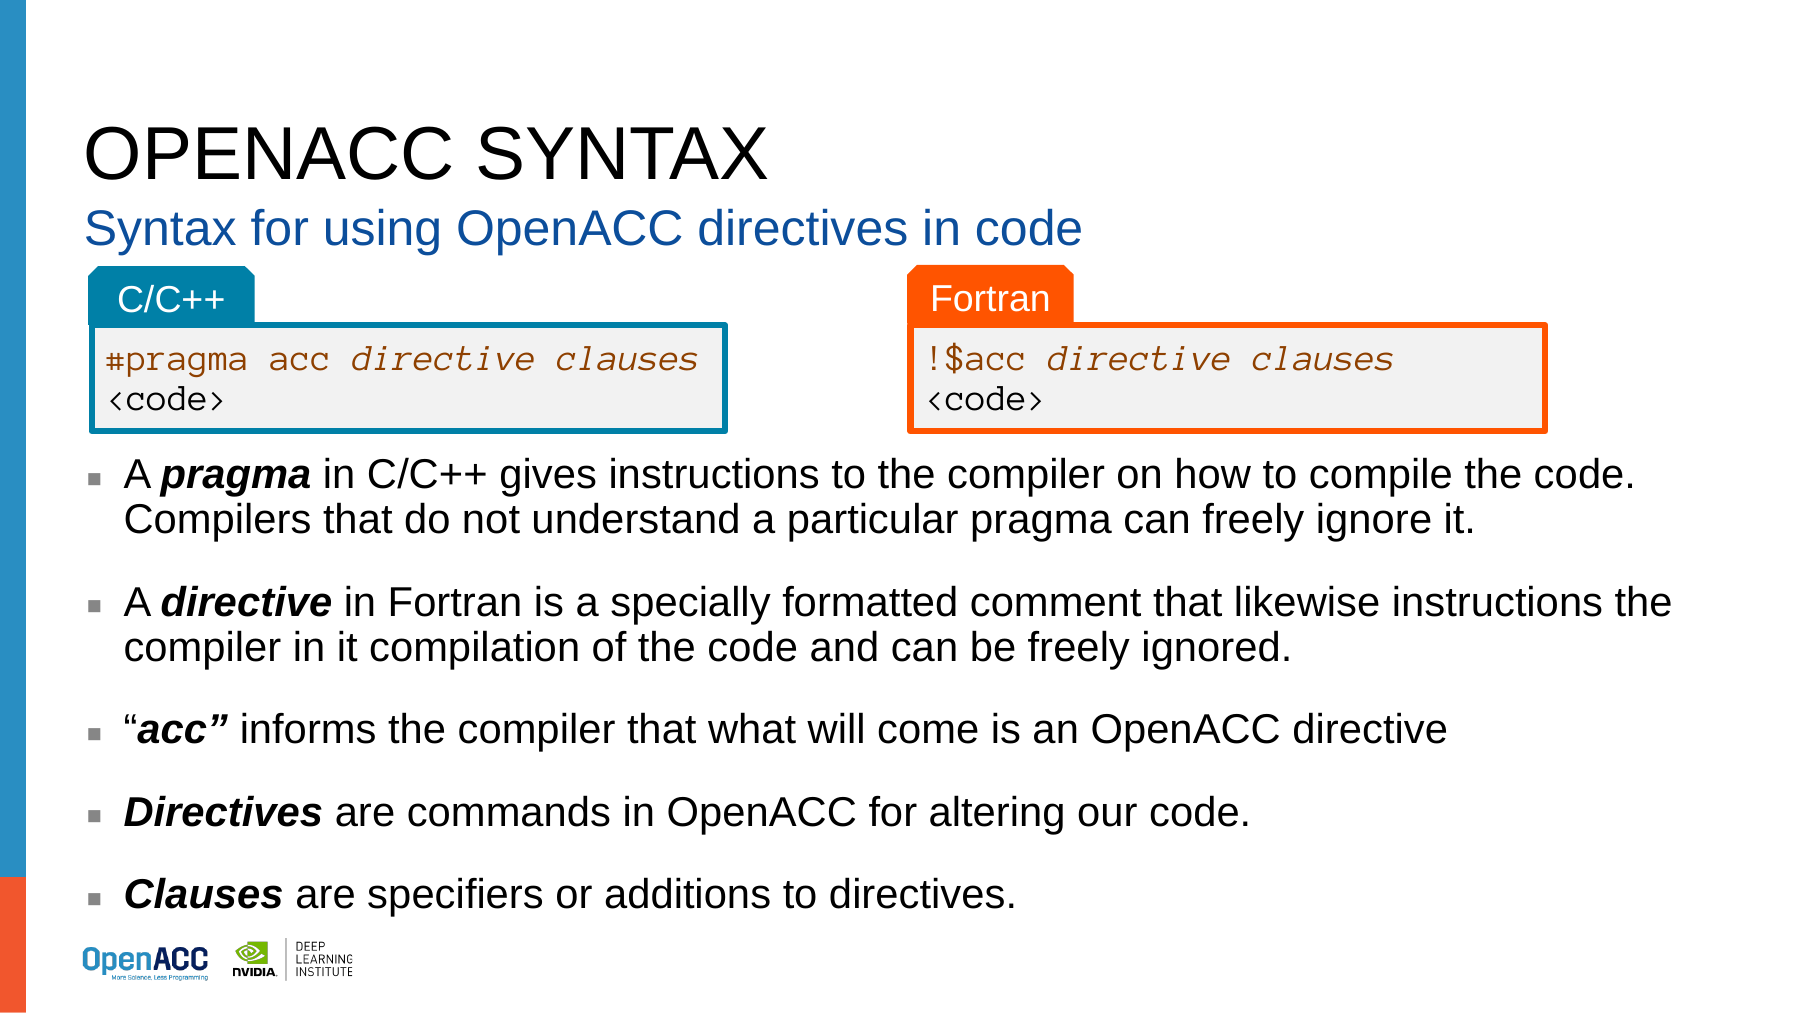

# OPENACC SYNTAX
Syntax for using OpenACC directives in code
Fortran
C/C++
#pragma acc directive clauses
<code>
!$acc directive clauses
<code>
A pragma in C/C++ gives instructions to the compiler on how to compile the code. Compilers that do not understand a particular pragma can freely ignore it.
A directive in Fortran is a specially formatted comment that likewise instructions the compiler in it compilation of the code and can be freely ignored.
“acc” informs the compiler that what will come is an OpenACC directive
Directives are commands in OpenACC for altering our code.
Clauses are specifiers or additions to directives.